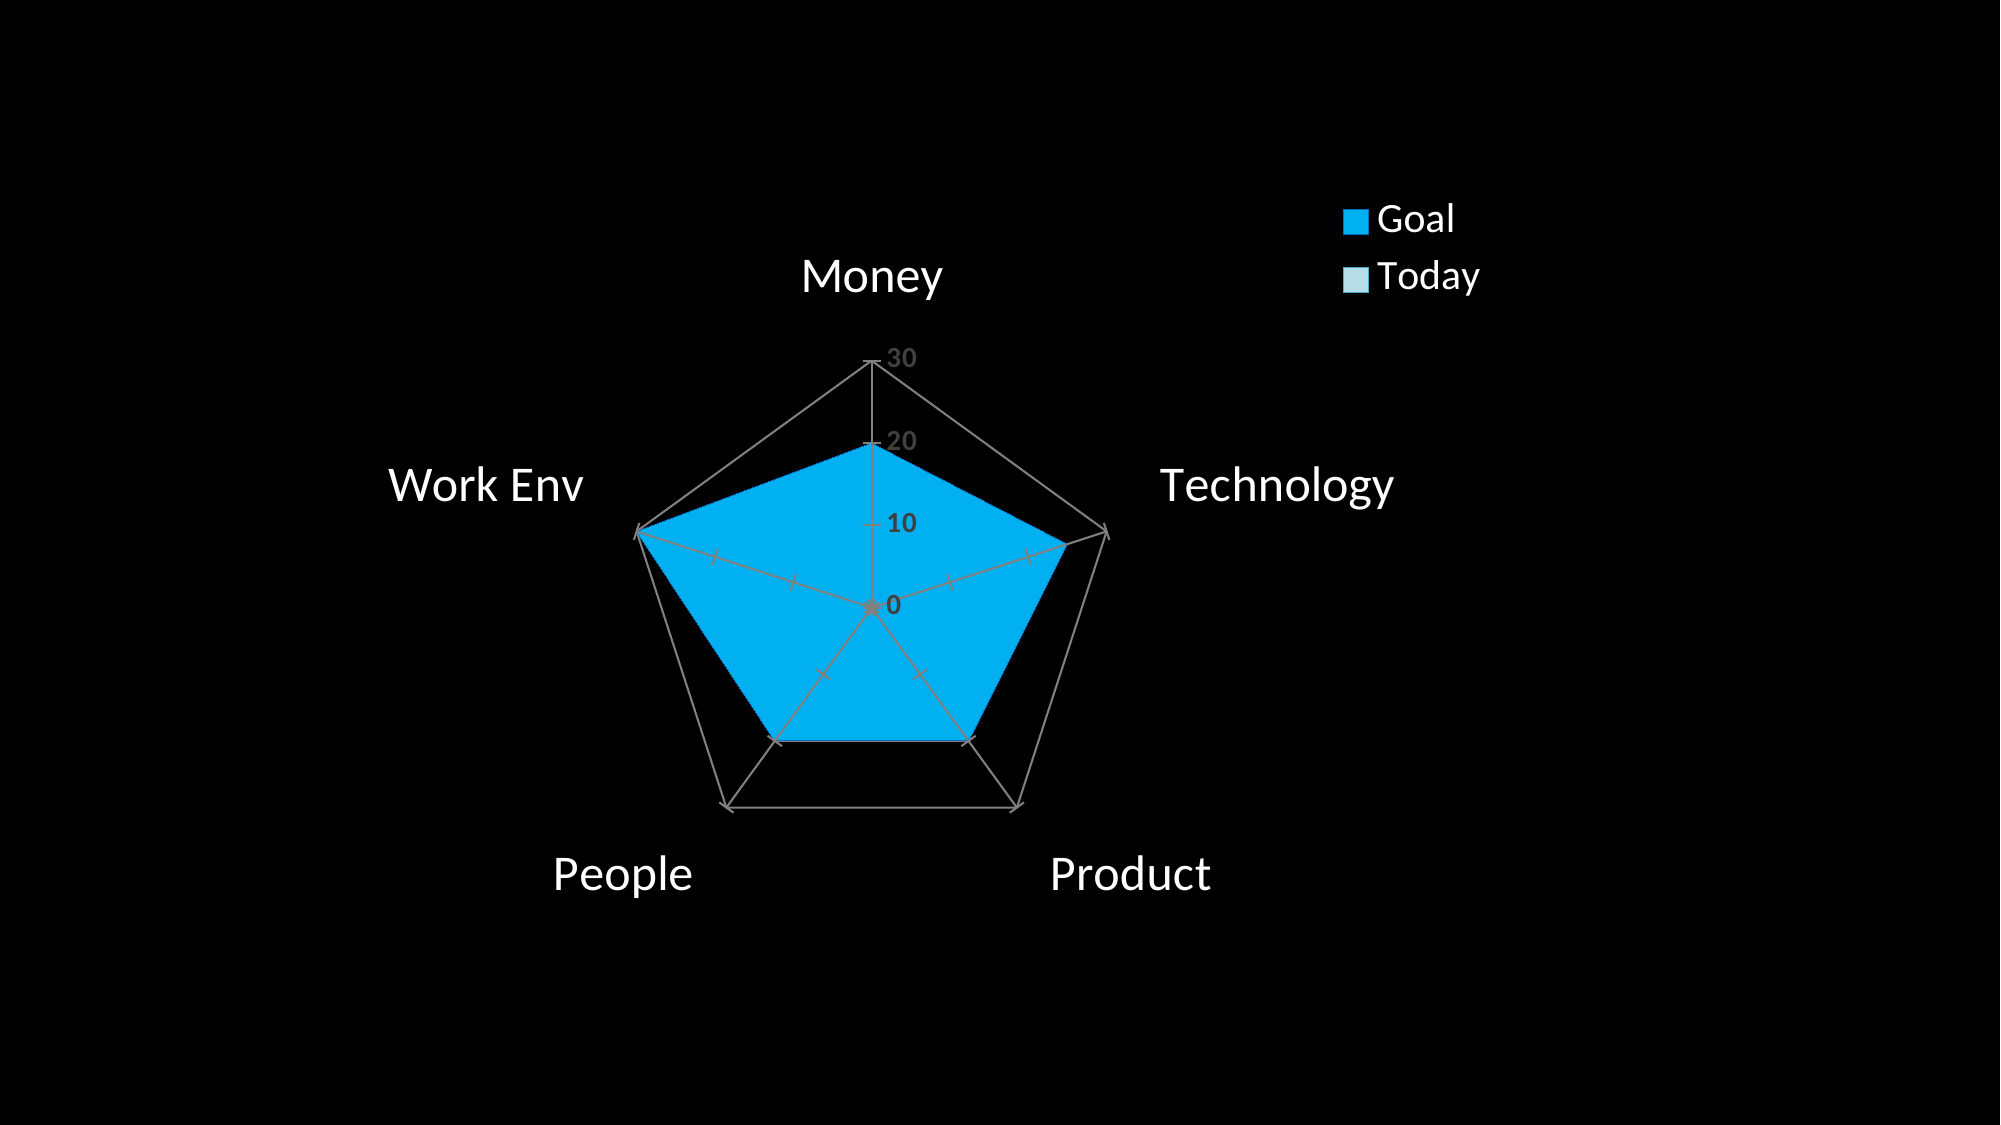

### Chart

| Category | Goal | Today |
|---|---|---|
| Money | 20.0 | 15.0 |
| Technology | 25.0 | 15.0 |
| Product | 20.0 | 20.0 |
| People | 20.0 | 5.0 |
| Work Env | 30.0 | 20.0 |